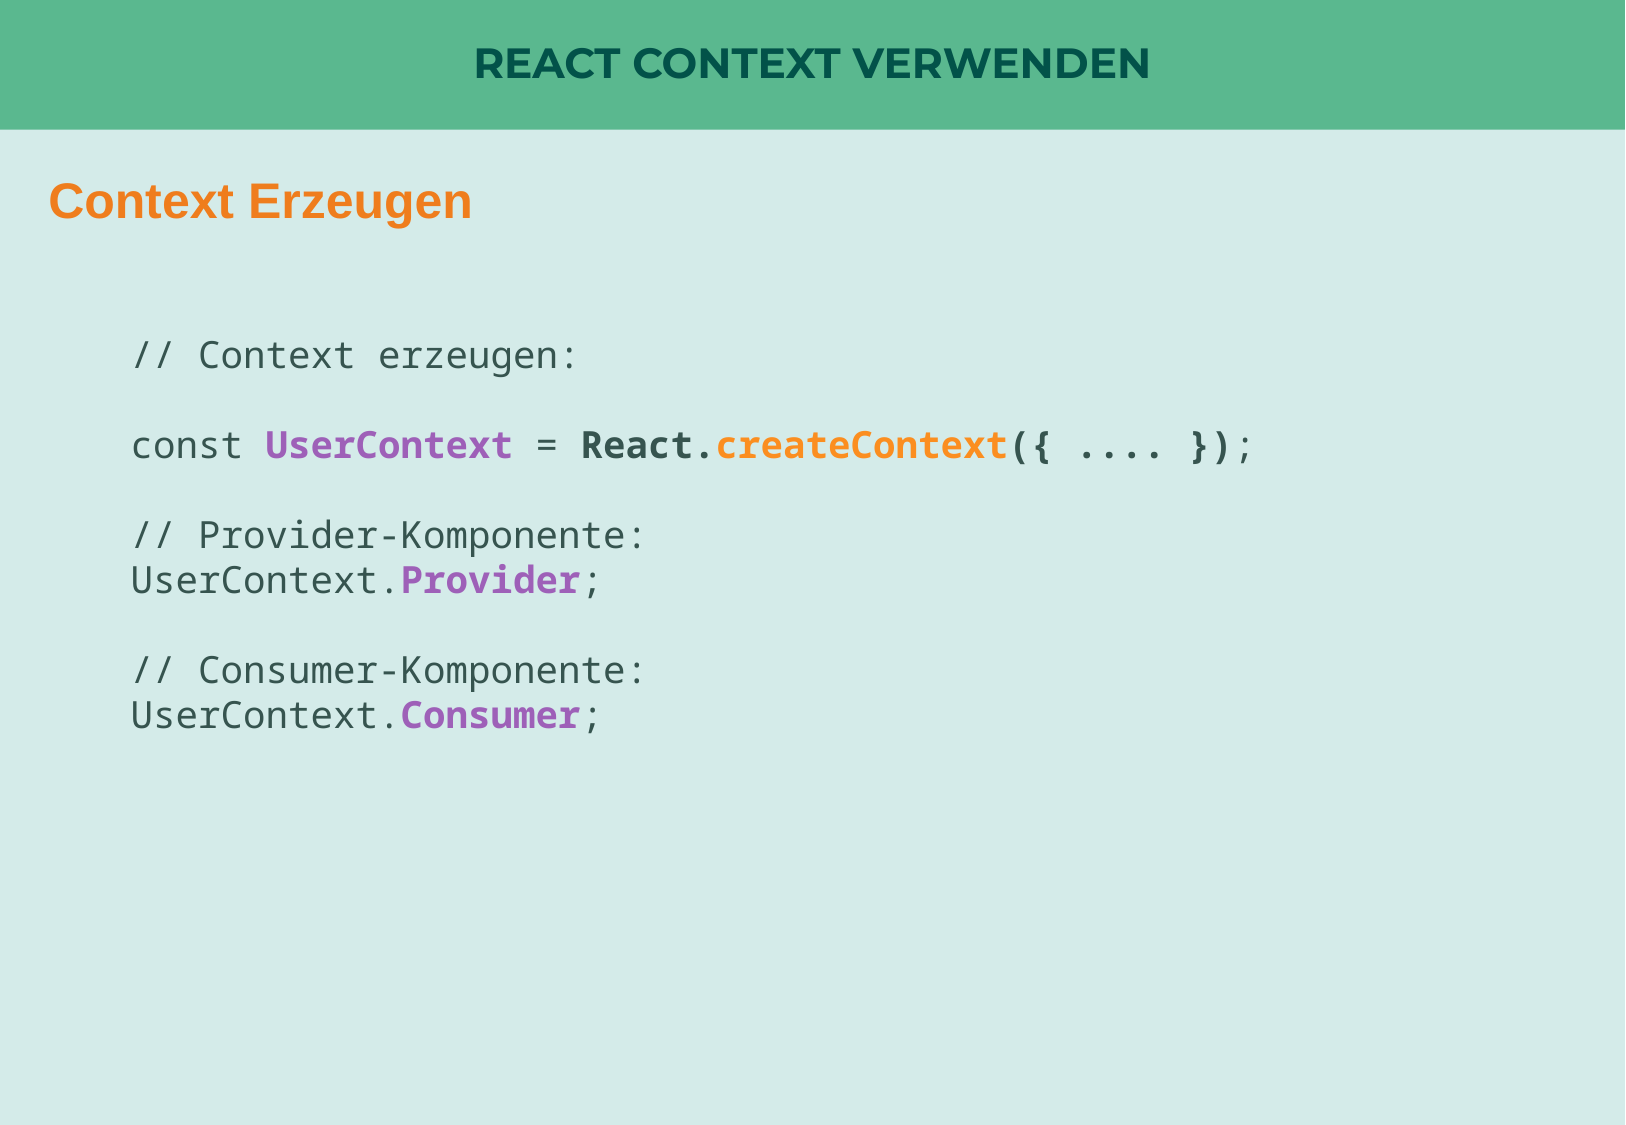

# React Context verwenden
Context Erzeugen

// Context erzeugen:

const UserContext = React.createContext({ .... });

// Provider-Komponente:
UserContext.Provider;

// Consumer-Komponente:
UserContext.Consumer;